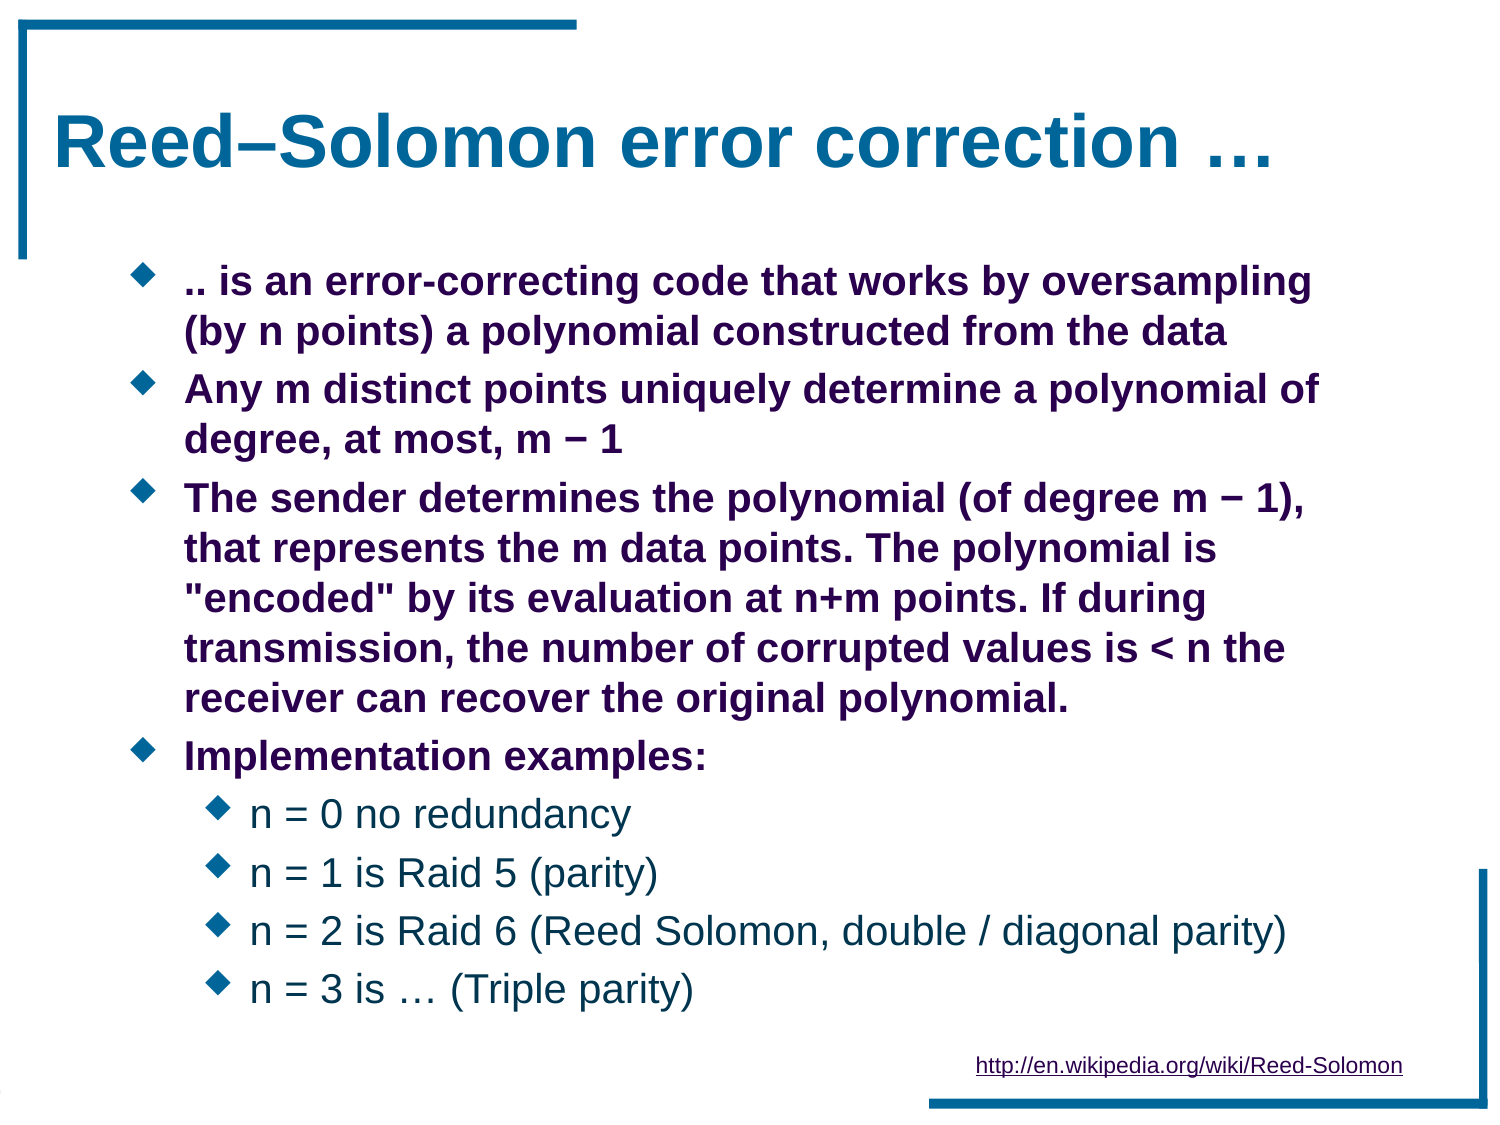

# Reed–Solomon error correction …
.. is an error-correcting code that works by oversampling (by n points) a polynomial constructed from the data
Any m distinct points uniquely determine a polynomial of degree, at most, m − 1
The sender determines the polynomial (of degree m − 1), that represents the m data points. The polynomial is "encoded" by its evaluation at n+m points. If during transmission, the number of corrupted values is < n the receiver can recover the original polynomial.
Implementation examples:
n = 0 no redundancy
n = 1 is Raid 5 (parity)
n = 2 is Raid 6 (Reed Solomon, double / diagonal parity)
n = 3 is … (Triple parity)

http://en.wikipedia.org/wiki/Reed-Solomon